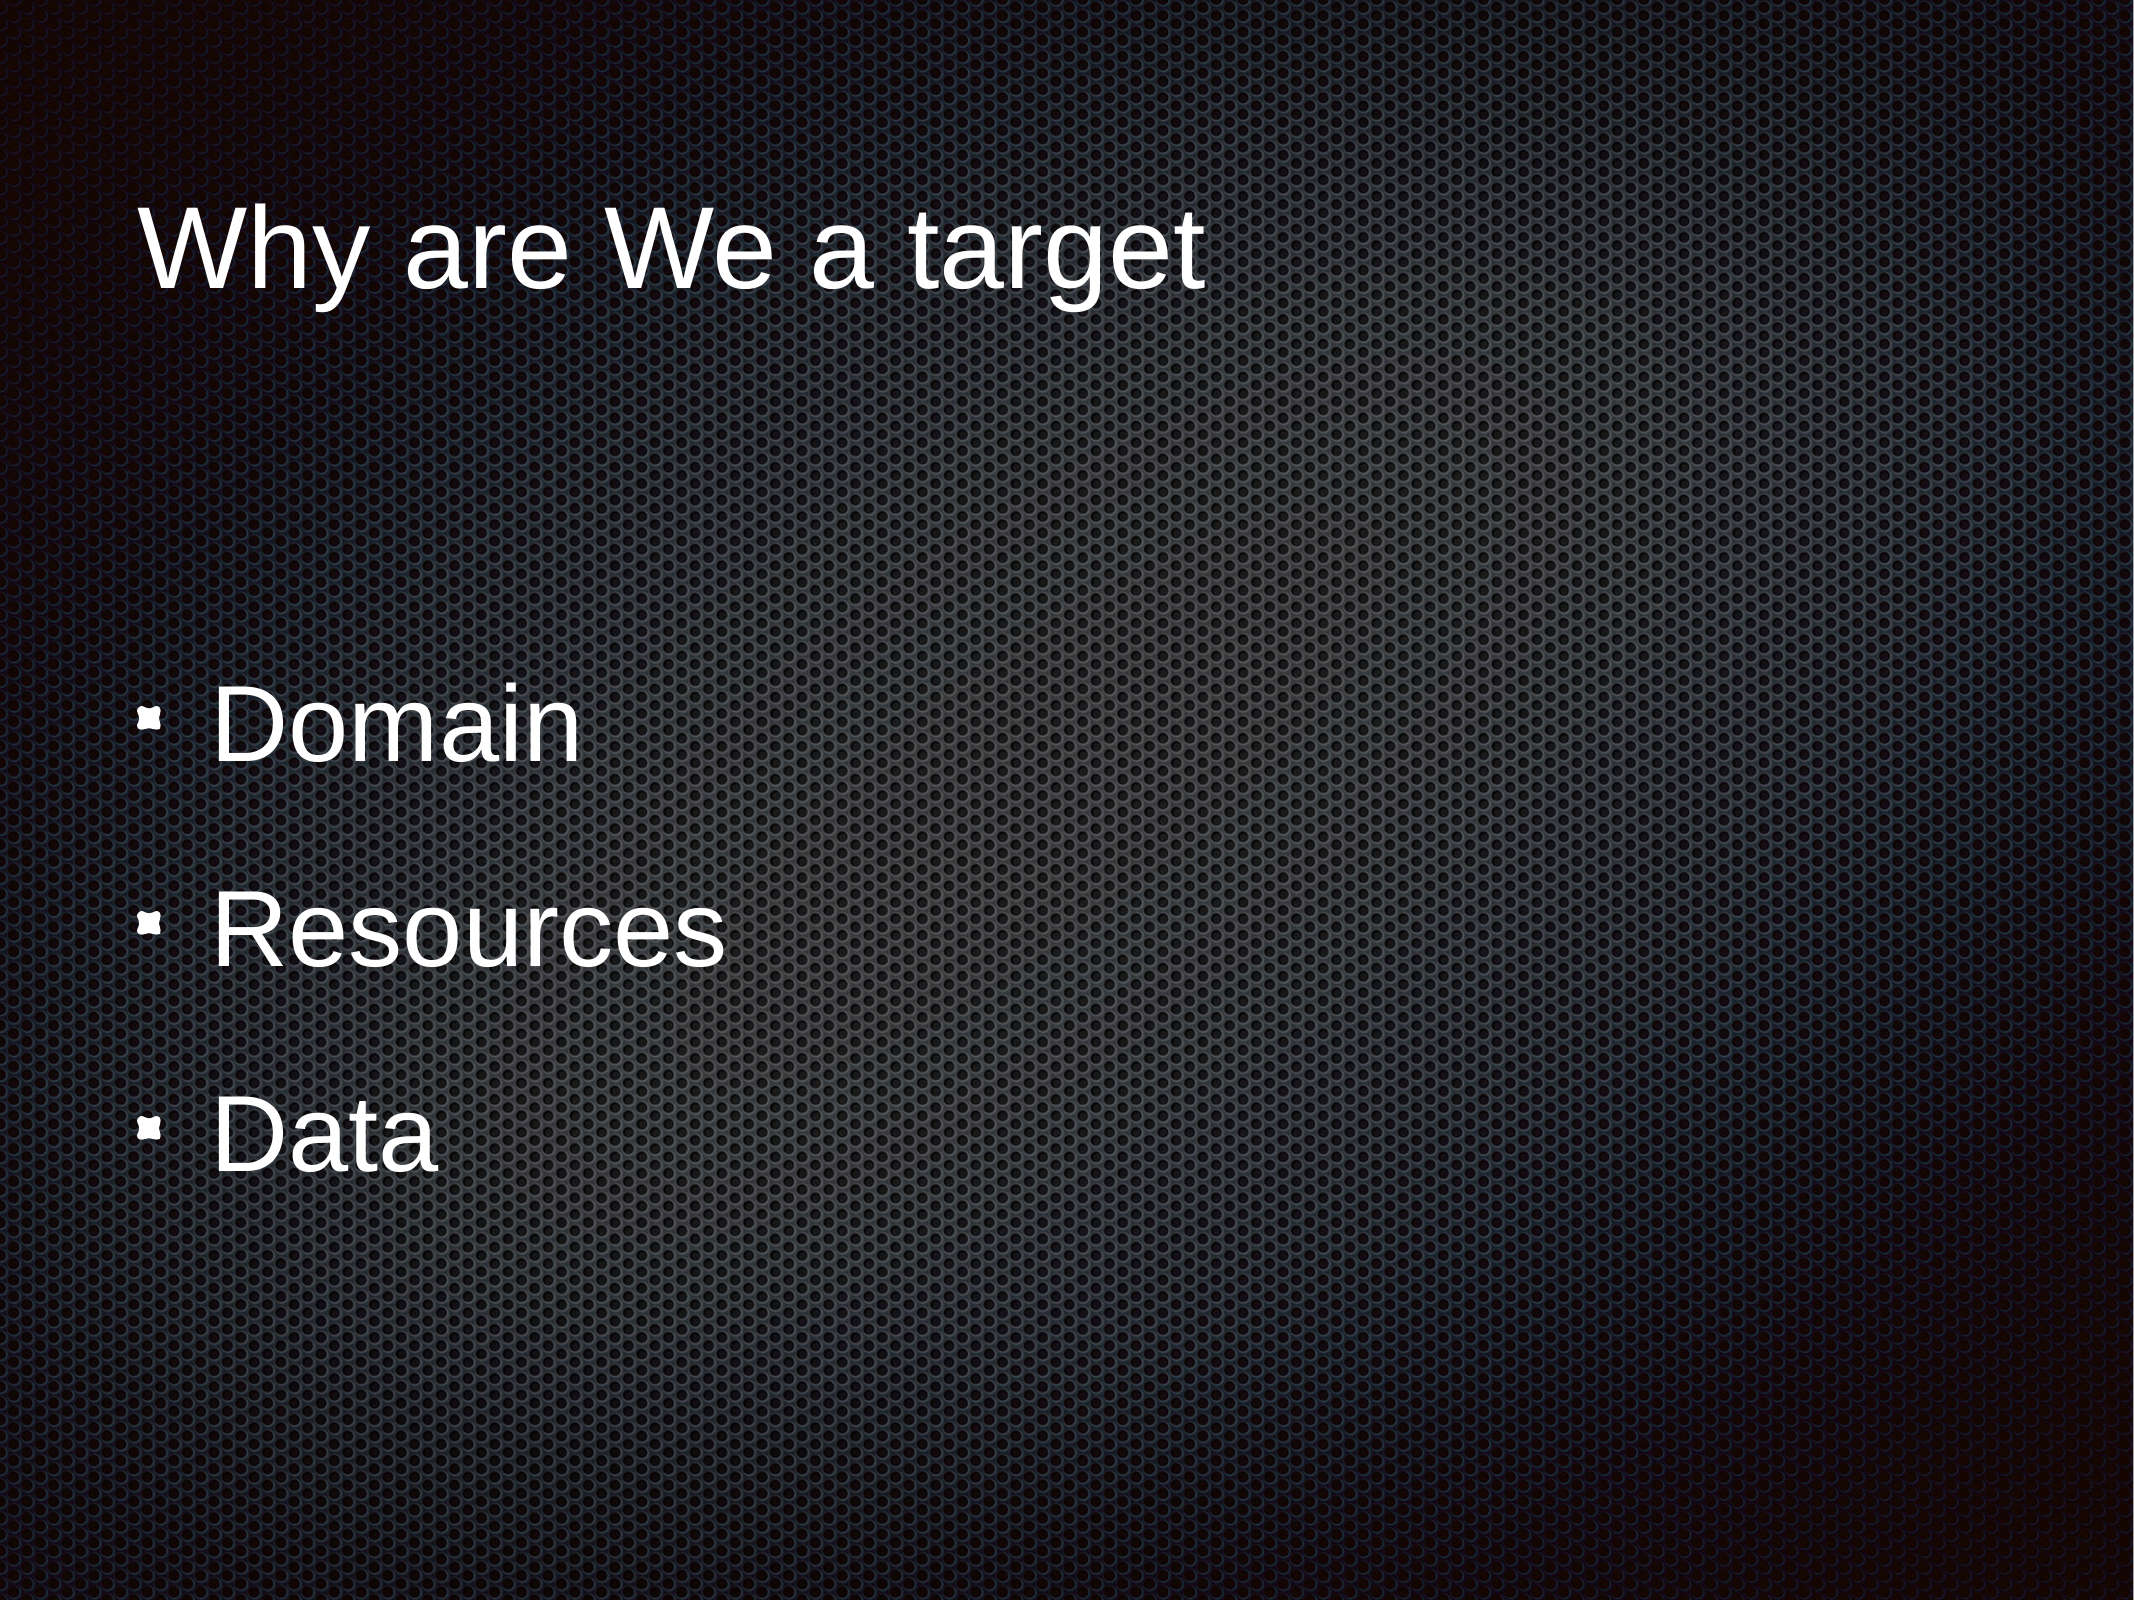

# Why are We a target
Domain
Resources
Data